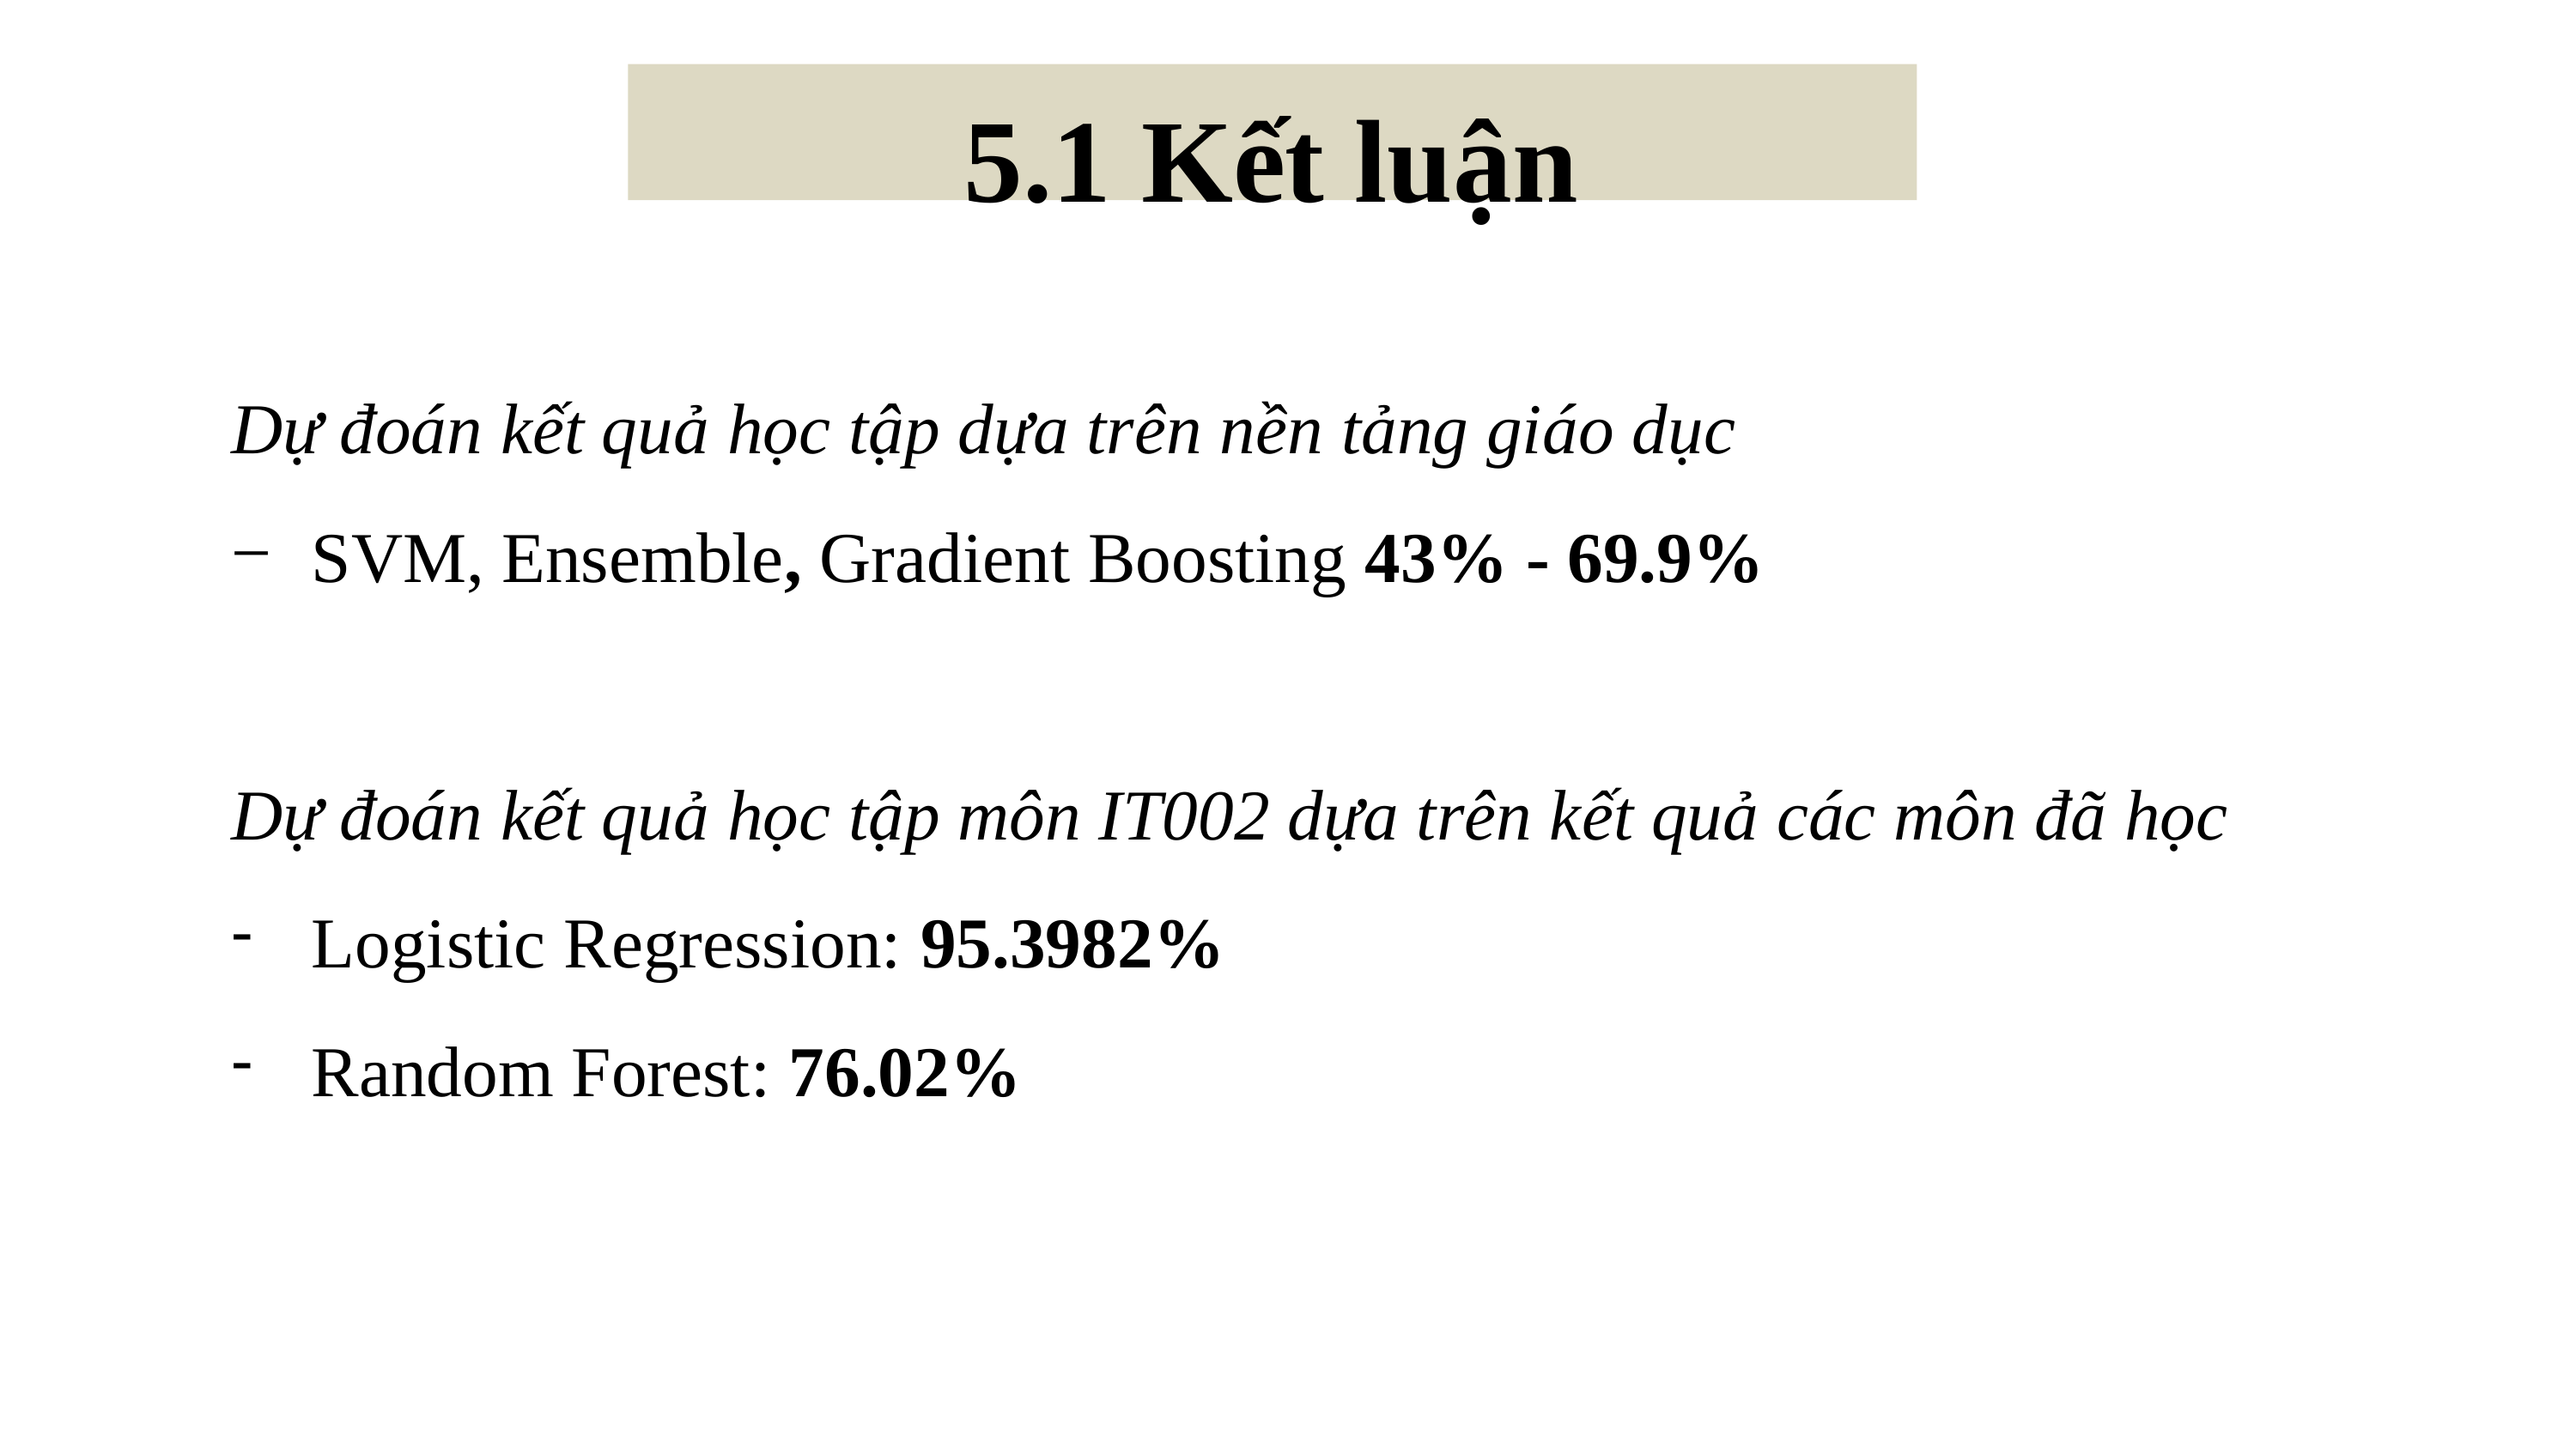

5.1 Kết luận

Dự đoán kết quả học tập dựa trên nền tảng giáo dục
SVM, Ensemble, Gradient Boosting 43% - 69.9%

Dự đoán kết quả học tập môn IT002 dựa trên kết quả các môn đã học
Logistic Regression: 95.3982%
Random Forest: 76.02%